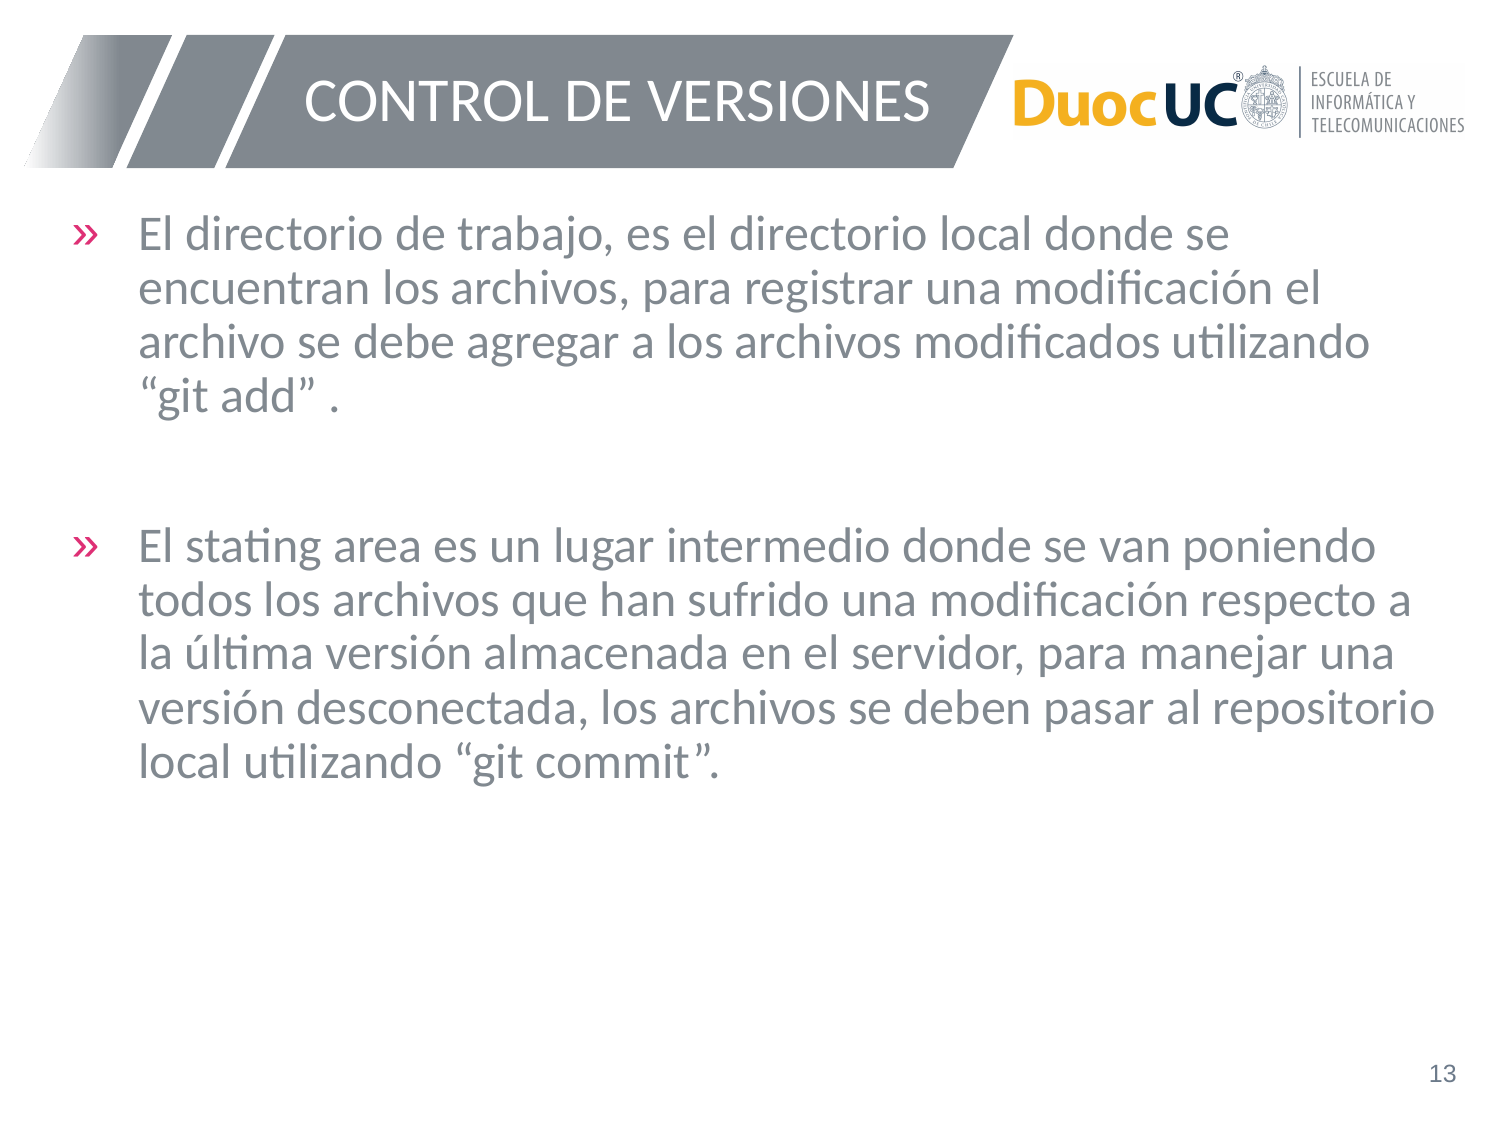

# CONTROL DE VERSIONES
El directorio de trabajo, es el directorio local donde se encuentran los archivos, para registrar una modificación el archivo se debe agregar a los archivos modificados utilizando “git add” .

El stating area es un lugar intermedio donde se van poniendo todos los archivos que han sufrido una modificación respecto a la última versión almacenada en el servidor, para manejar una versión desconectada, los archivos se deben pasar al repositorio local utilizando “git commit”.